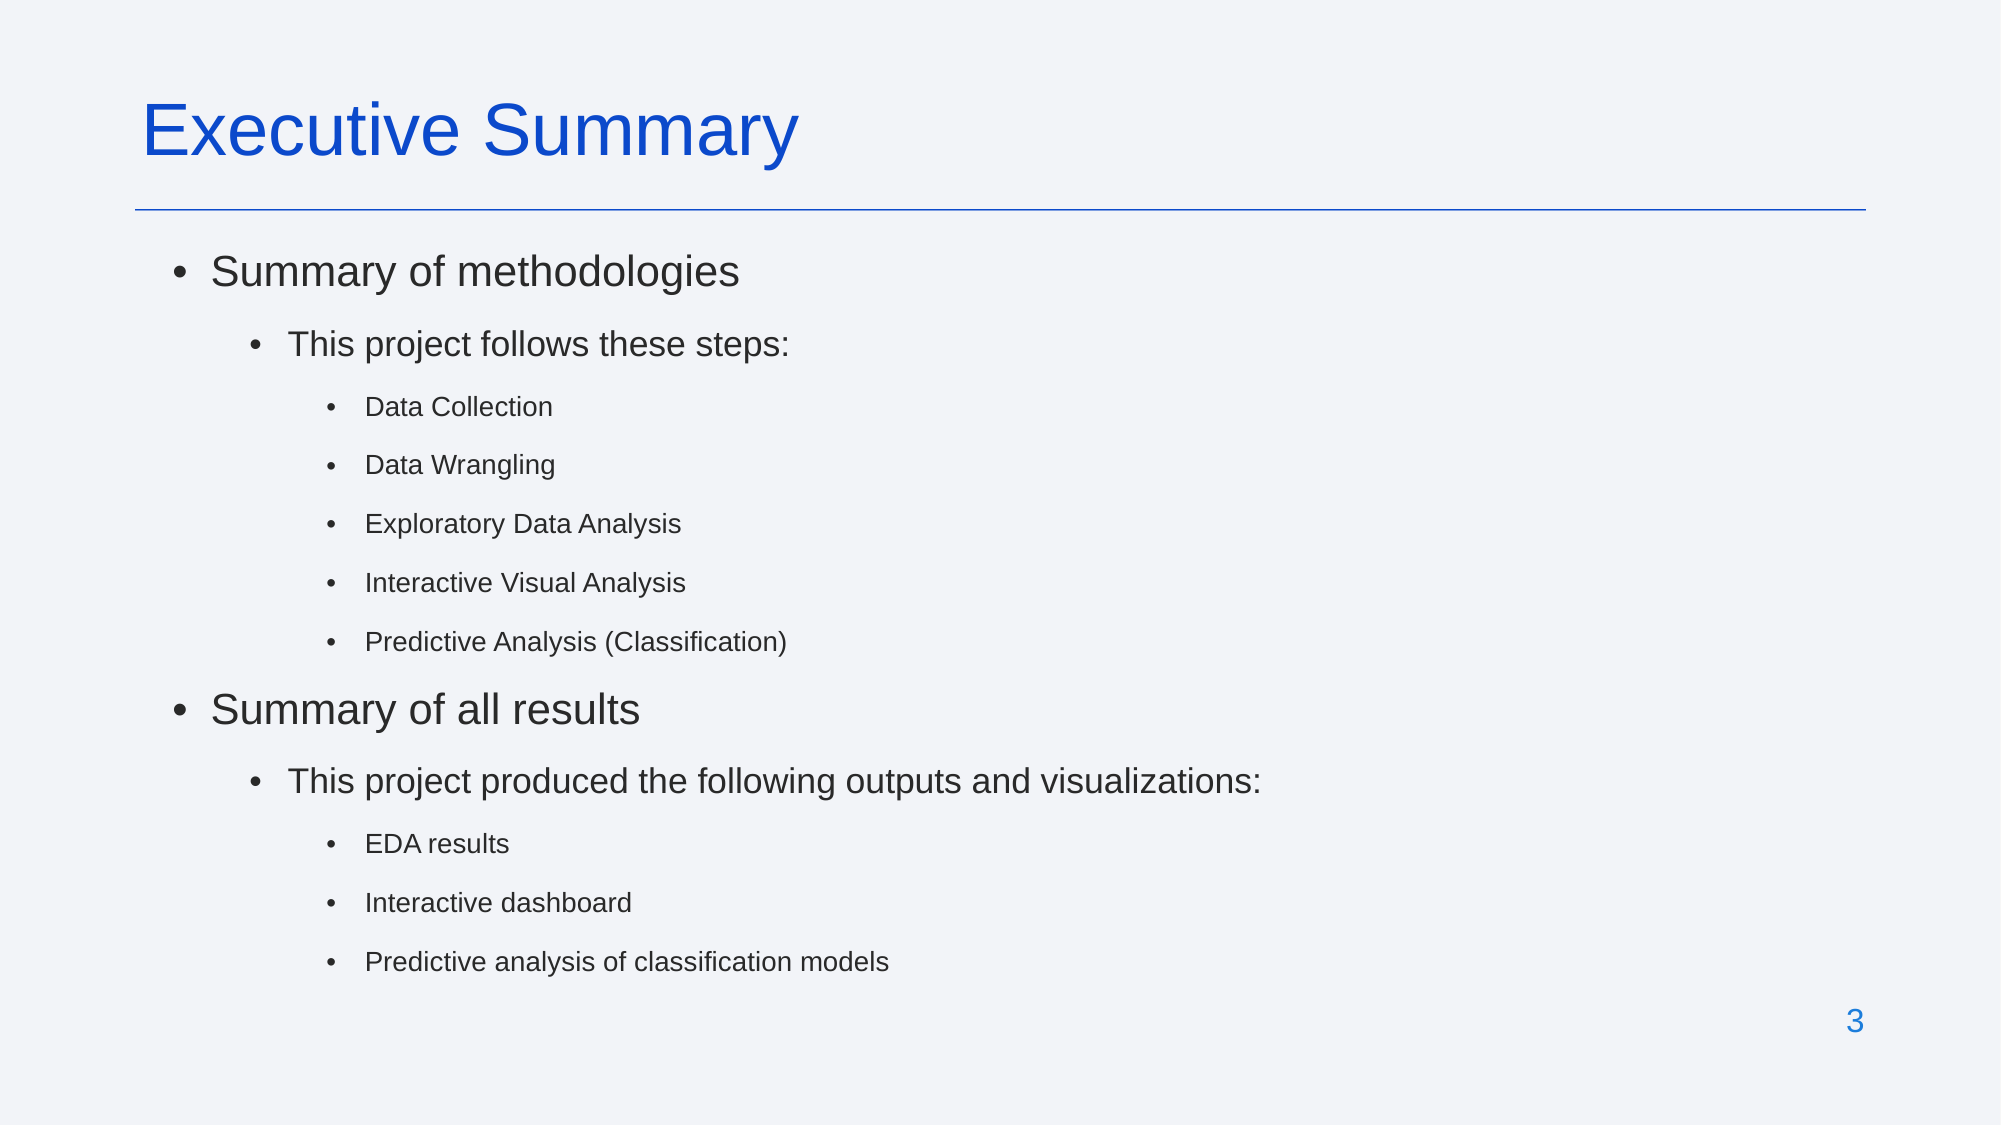

Executive Summary
Summary of methodologies
This project follows these steps:
Data Collection
Data Wrangling
Exploratory Data Analysis
Interactive Visual Analysis
Predictive Analysis (Classification)
Summary of all results
This project produced the following outputs and visualizations:
EDA results
Interactive dashboard
Predictive analysis of classification models
3